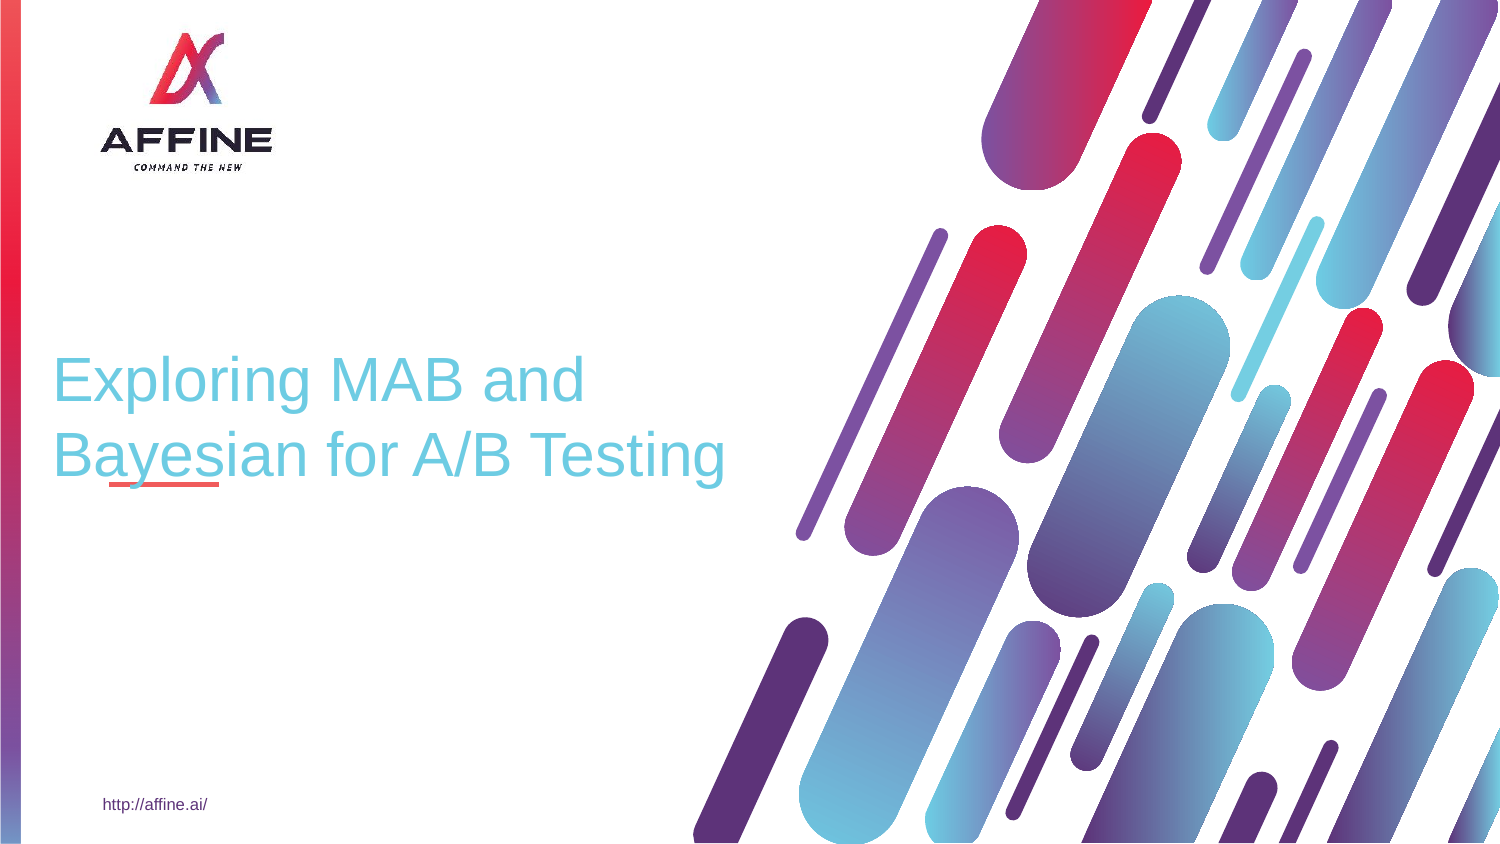

# Exploring MAB and Bayesian for A/B Testing